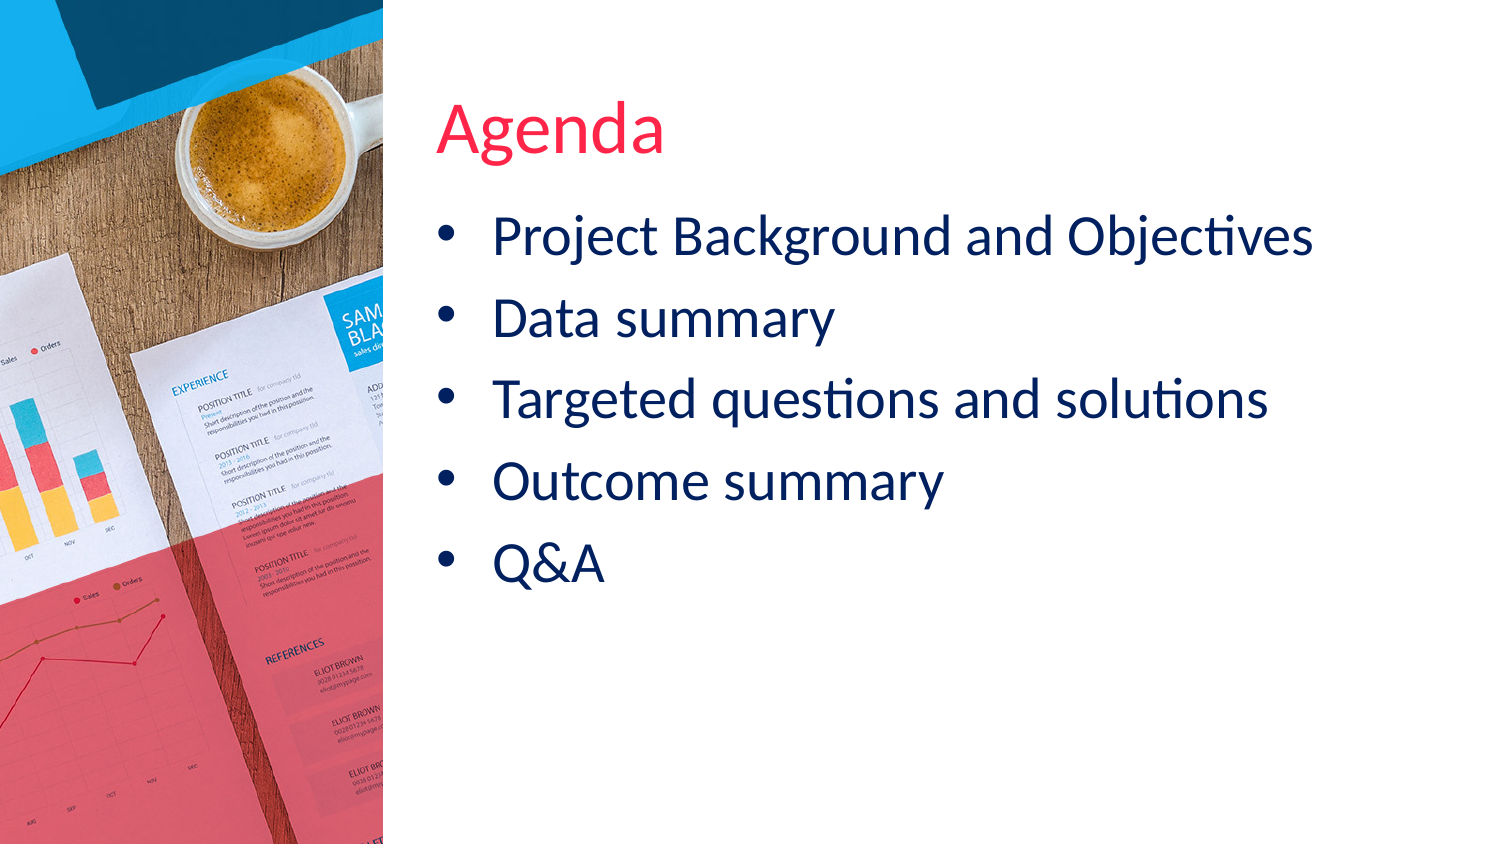

# Agenda
Project Background and Objectives
Data summary
Targeted questions and solutions
Outcome summary
Q&A